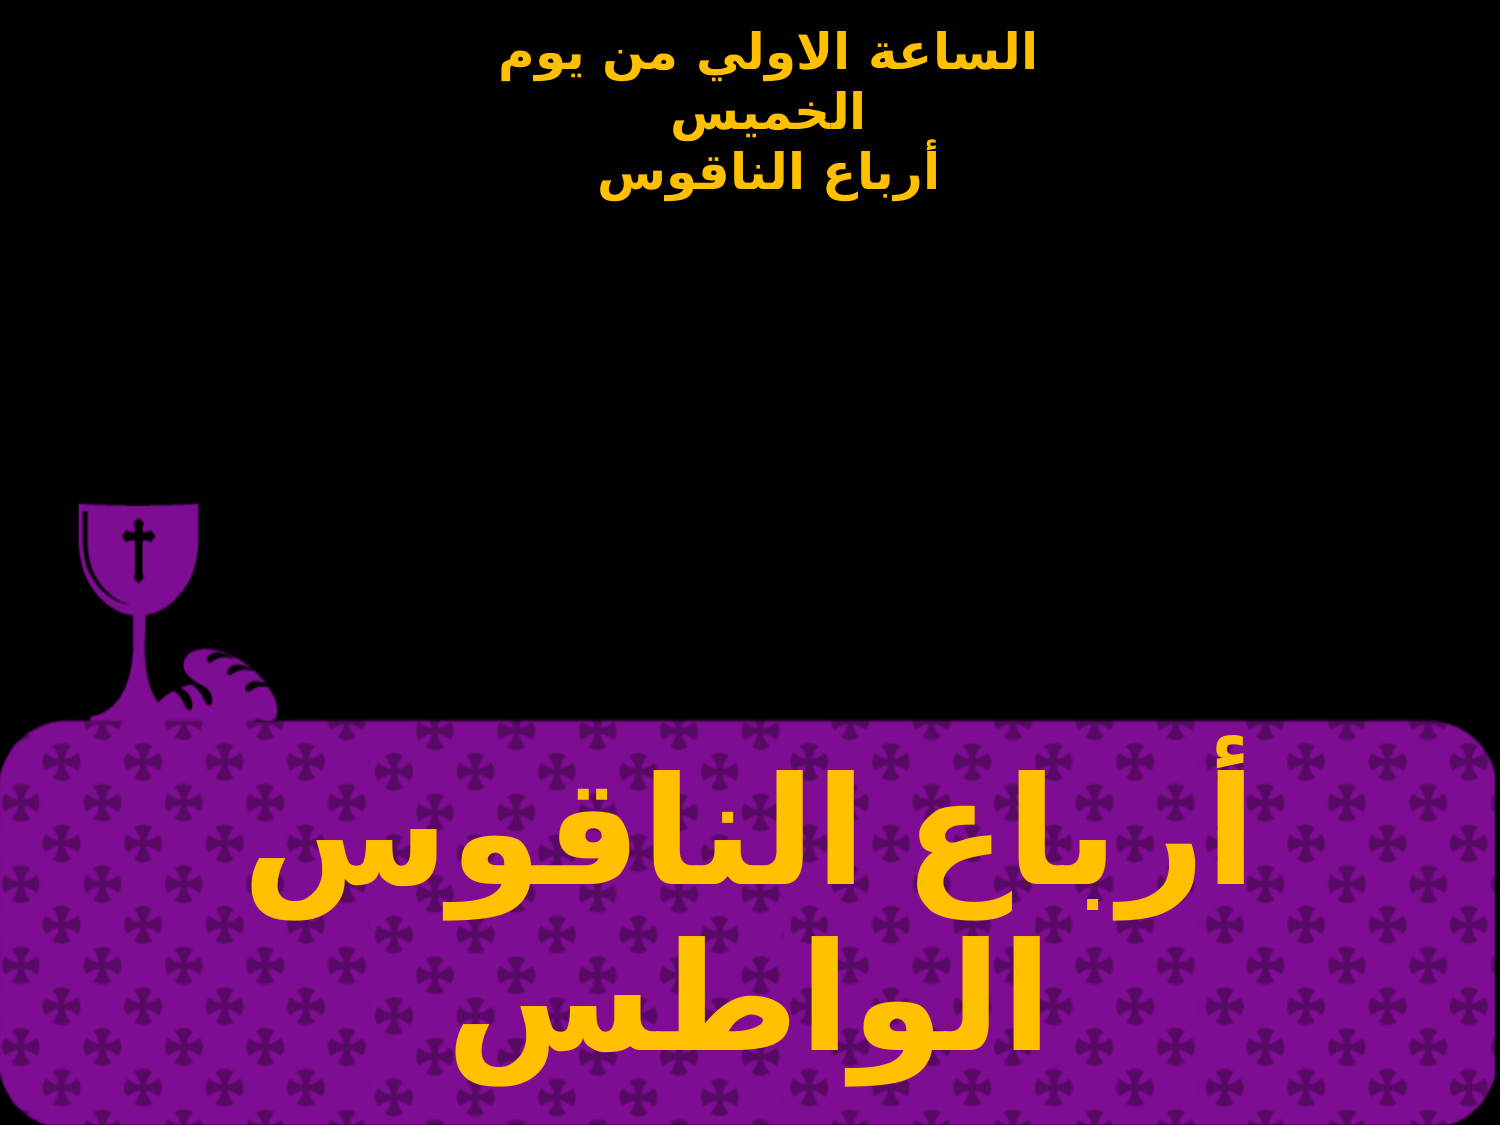

| أرباع الناقوس الواطس |
| --- |